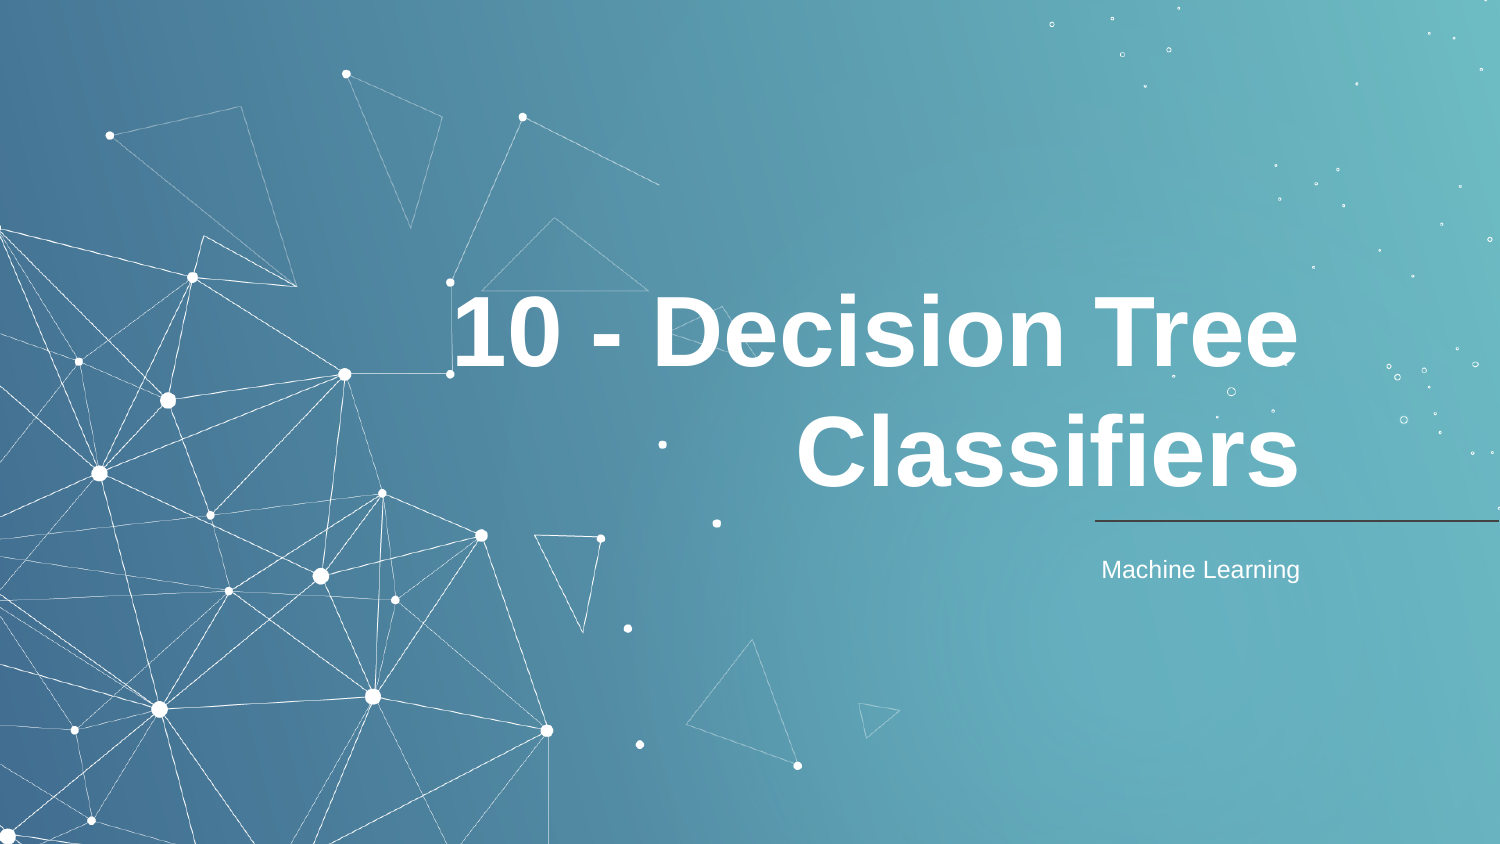

# 10 - Decision Tree Classifiers
Machine Learning